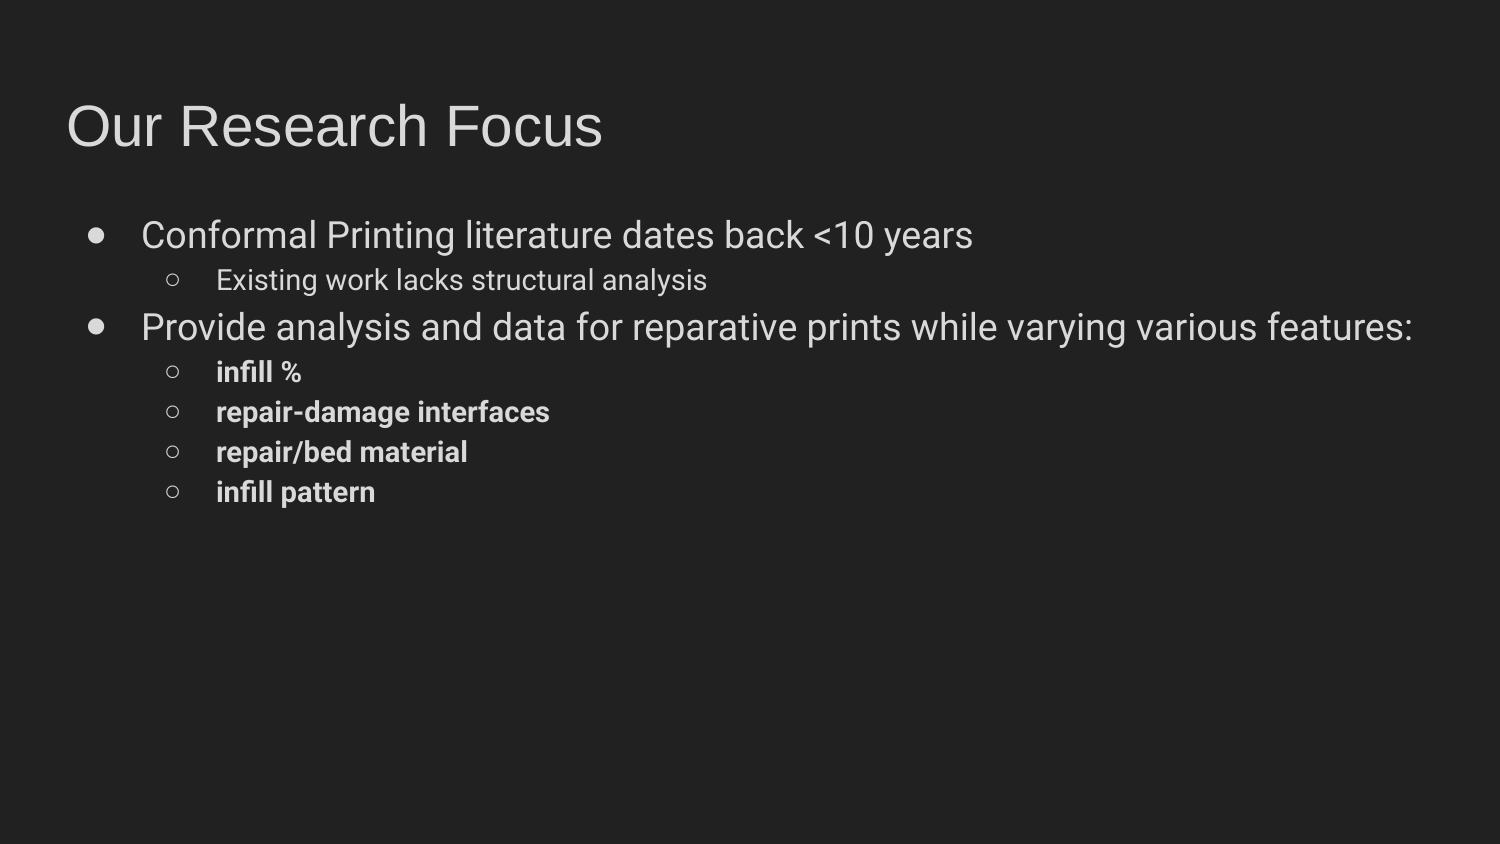

# Our Research Focus
Conformal Printing literature dates back <10 years
Existing work lacks structural analysis
Provide analysis and data for reparative prints while varying various features:
infill %
repair-damage interfaces
repair/bed material
infill pattern